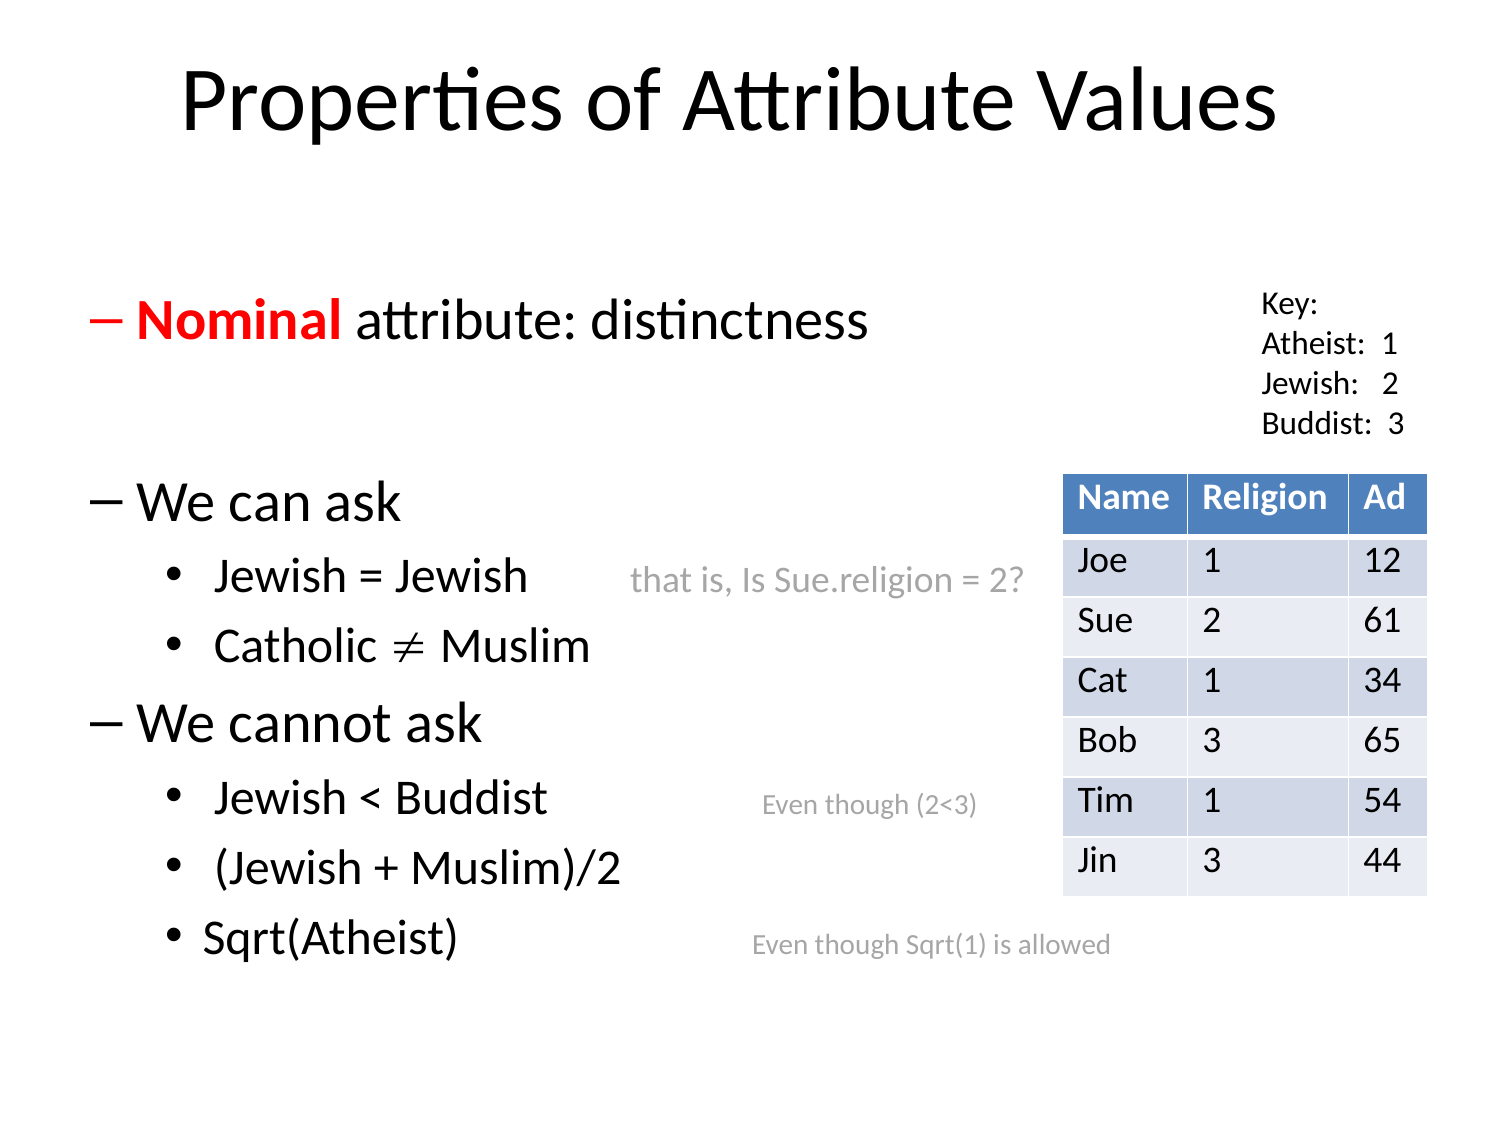

# Properties of Attribute Values

Nominal attribute: distinctness

We can ask
 Jewish = Jewish         that is, Is Sue.religion = 2?
 Catholic ≠ Muslim
We cannot ask
 Jewish < Buddist                   Even though (2<3)
 (Jewish + Muslim)/2
Sqrt(Atheist)                          Even though Sqrt(1) is allowed
Key:
Atheist:  1
Jewish:   2
Buddist:  3
| Name | Religion | Ad |
| --- | --- | --- |
| Joe | 1 | 12 |
| Sue | 2 | 61 |
| Cat | 1 | 34 |
| Bob | 3 | 65 |
| Tim | 1 | 54 |
| Jin | 3 | 44 |